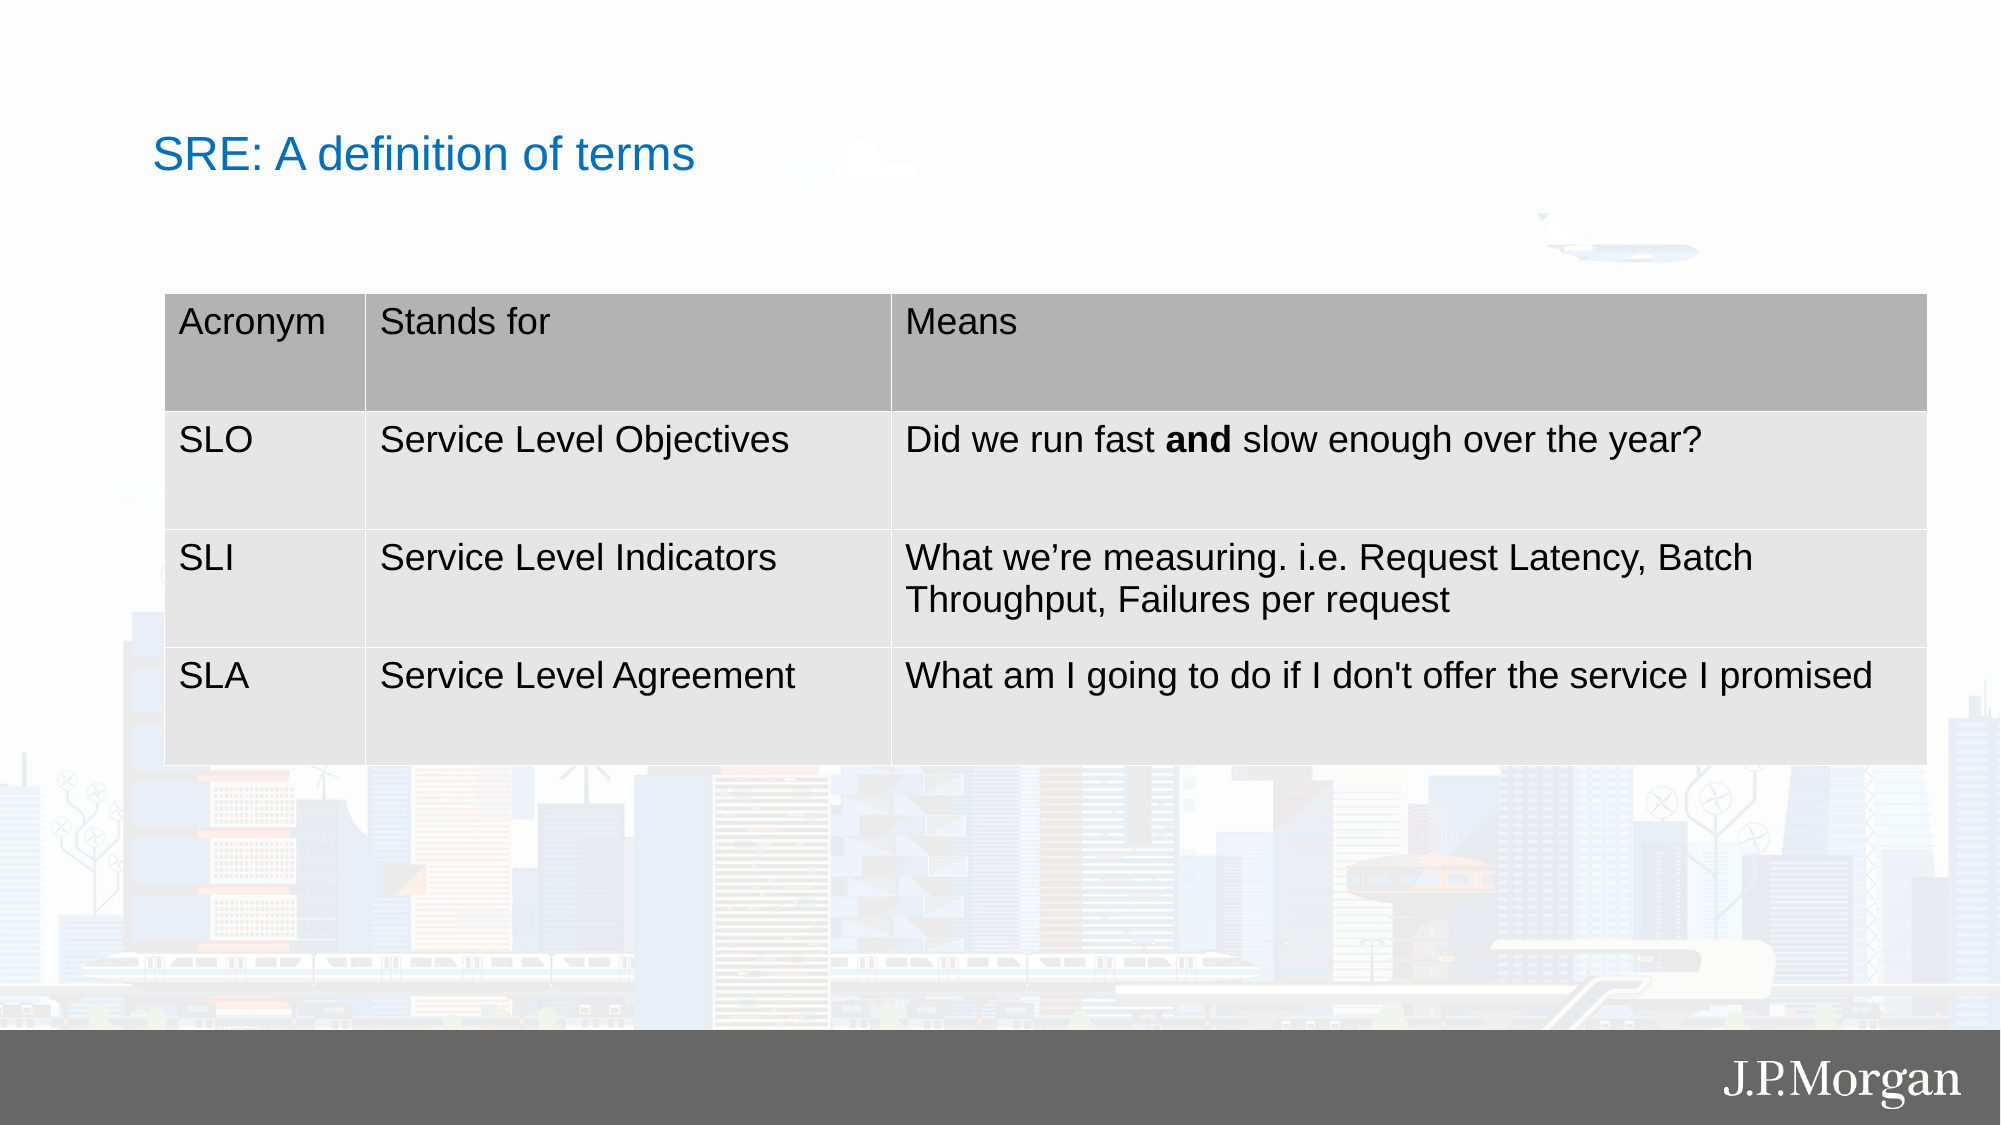

SRE: A definition of terms

| Acronym | Stands for | Means |
| --- | --- | --- |
| SLO | Service Level Objectives | Did we run fast and slow enough over the year? |
| SLI | Service Level Indicators | What we’re measuring. i.e. Request Latency, Batch Throughput, Failures per request |
| SLA | Service Level Agreement | What am I going to do if I don't offer the service I promised |